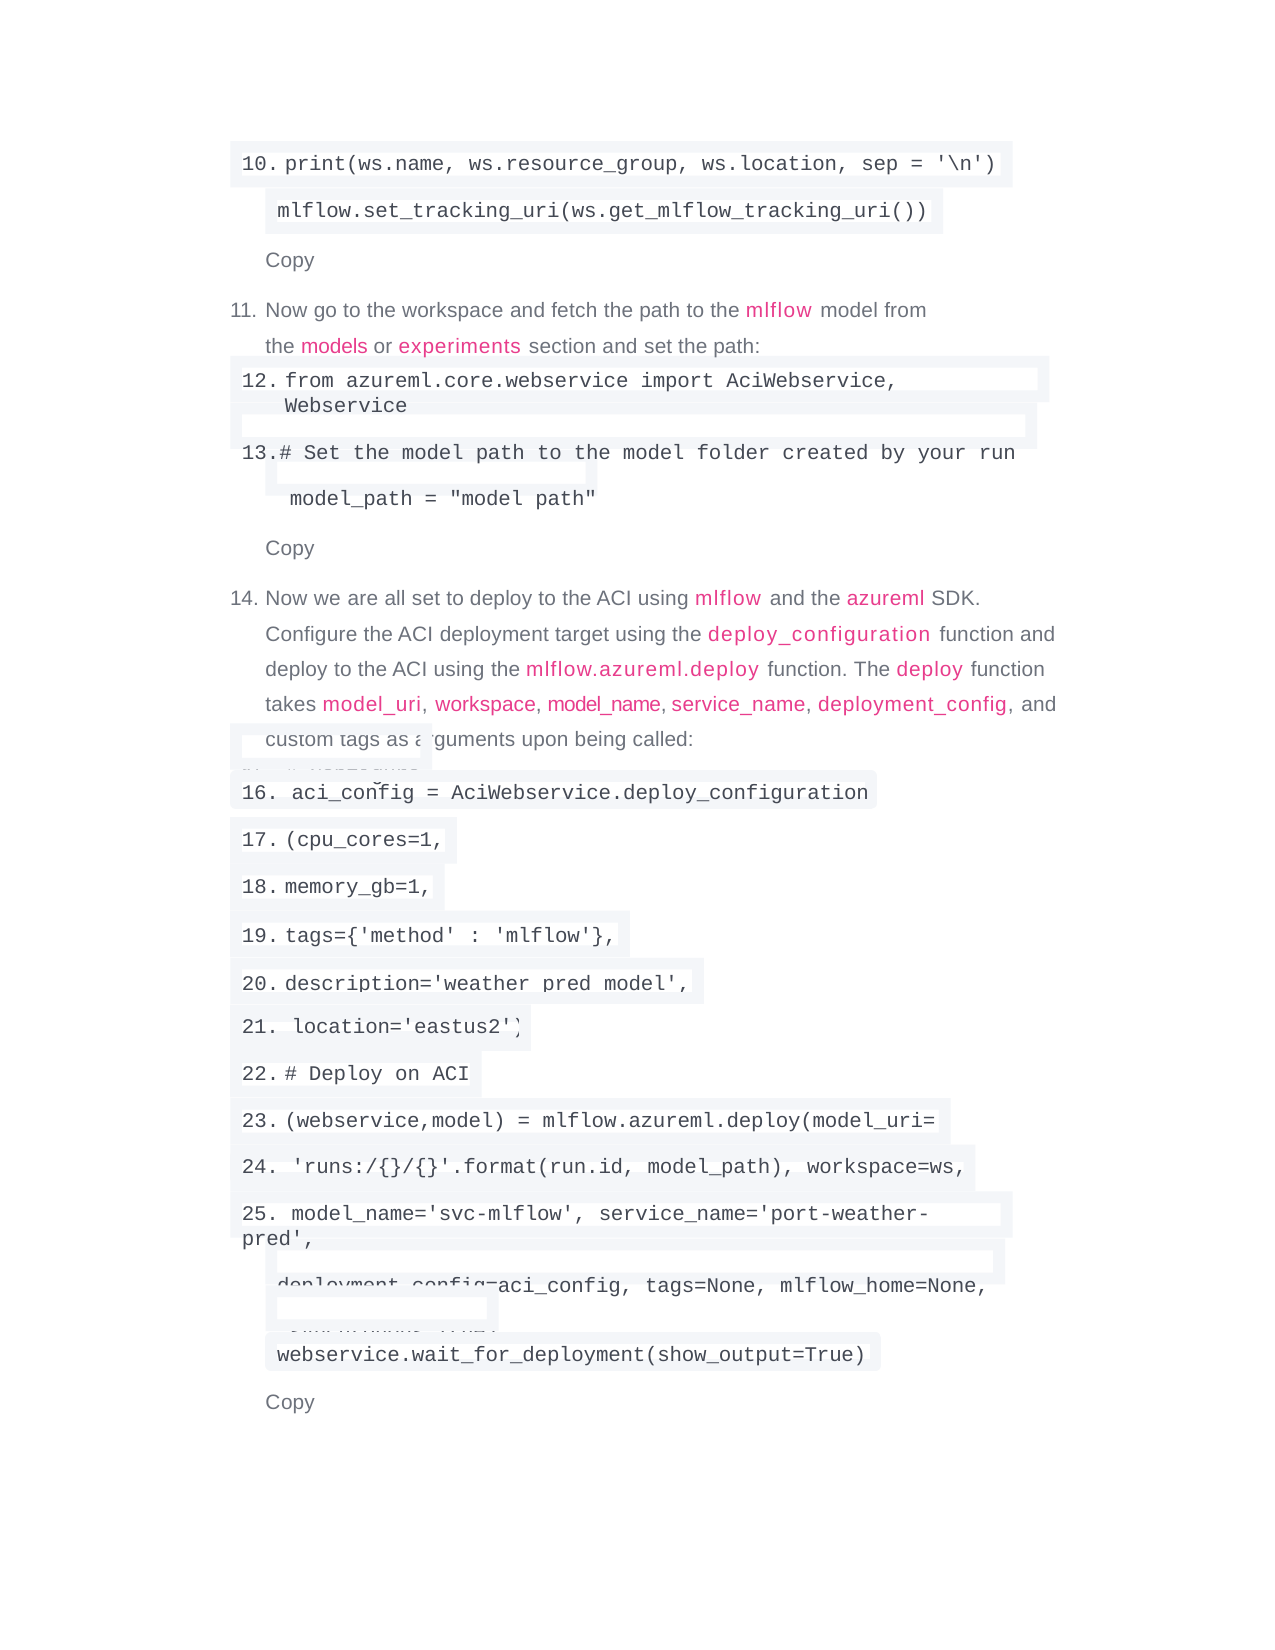

print(ws.name, ws.resource_group, ws.location, sep = '\n')

mlflow.set_tracking_uri(ws.get_mlflow_tracking_uri())

Copy
Now go to the workspace and fetch the path to the mlflow model from  the models or experiments section and set the path:
from azureml.core.webservice import AciWebservice, Webservice
# Set the model path to the model folder created by your run  model_path = "model path"

Copy
Now we are all set to deploy to the ACI using mlflow and the azureml SDK.  Configure the ACI deployment target using the deploy_configuration function and  deploy to the ACI using the mlflow.azureml.deploy function. The deploy function  takes model_uri, workspace, model_name, service_name, deployment_config, and  custom tags as arguments upon being called:
# Configure

16. aci_config = AciWebservice.deploy_configuration

(cpu_cores=1,

memory_gb=1,

tags={'method' : 'mlflow'},

description='weather pred model',

21. location='eastus2')
# Deploy on ACI

(webservice,model) = mlflow.azureml.deploy(model_uri=

24. 'runs:/{}/{}'.format(run.id, model_path), workspace=ws,
25. model_name='svc-mlflow', service_name='port-weather-pred',
deployment_config=aci_config, tags=None, mlflow_home=None,  synchronous=True)

webservice.wait_for_deployment(show_output=True)
Copy